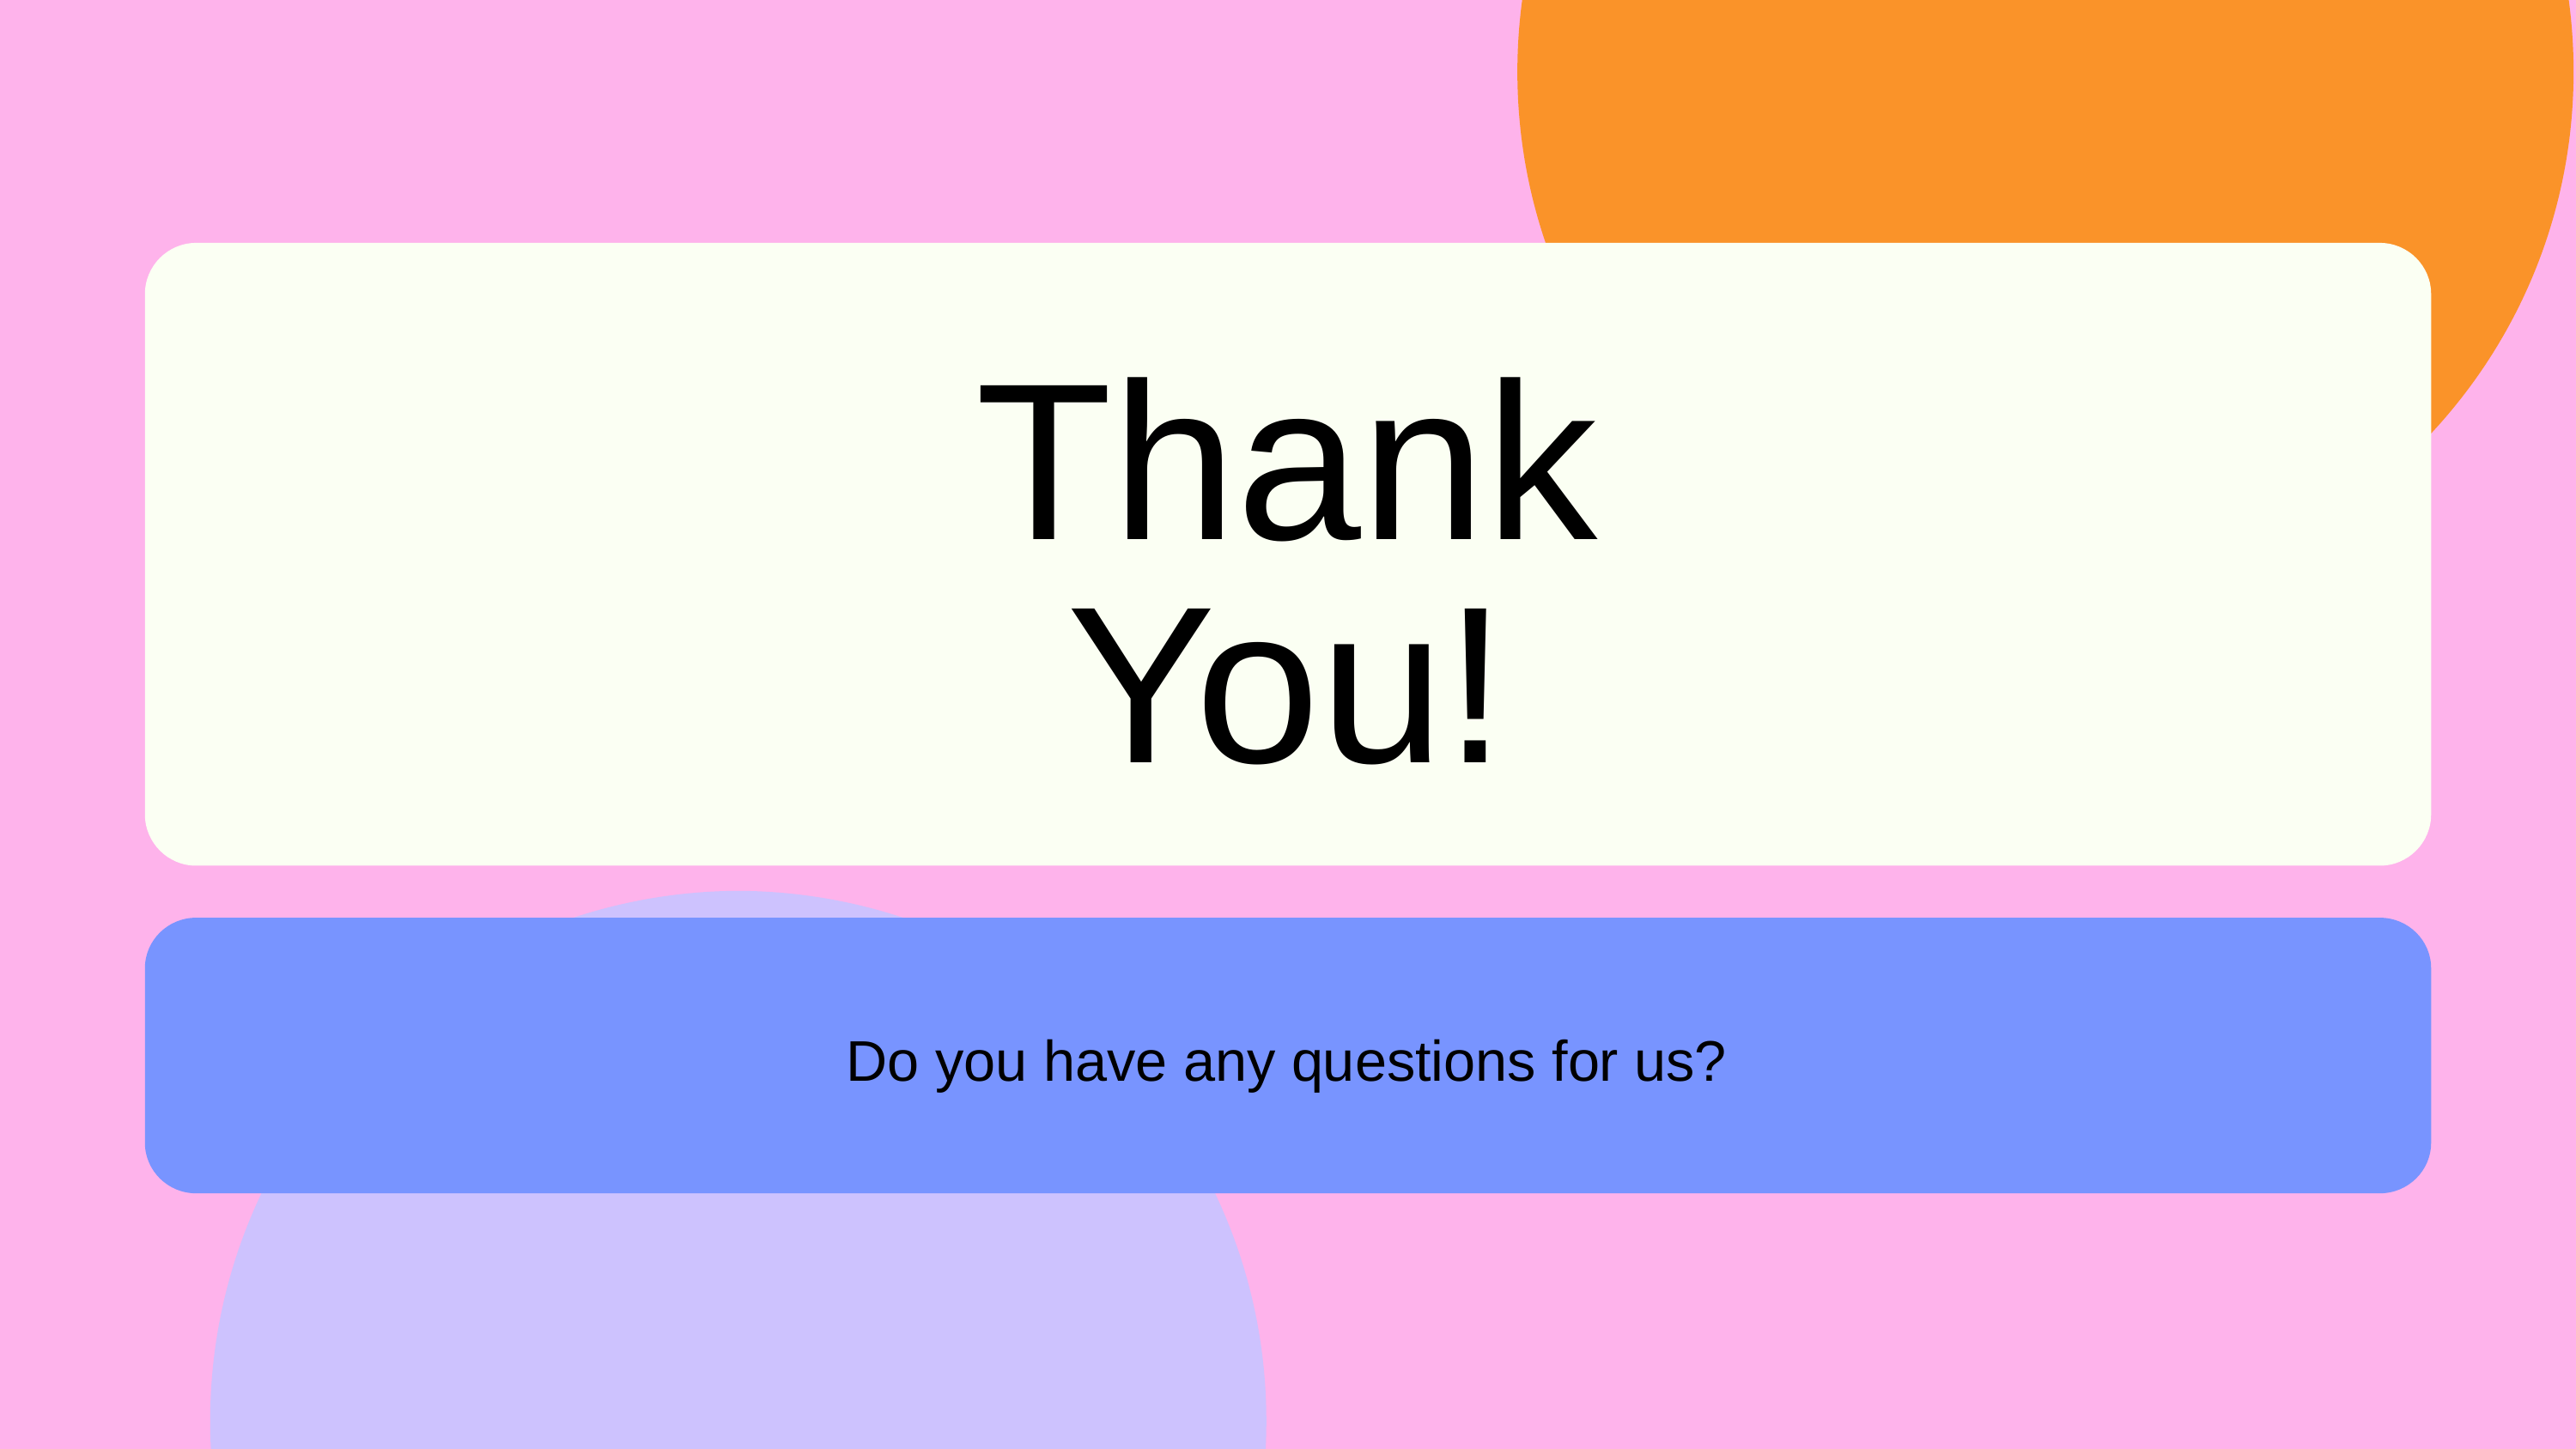

Thank
You!

Do you have any questions for us?